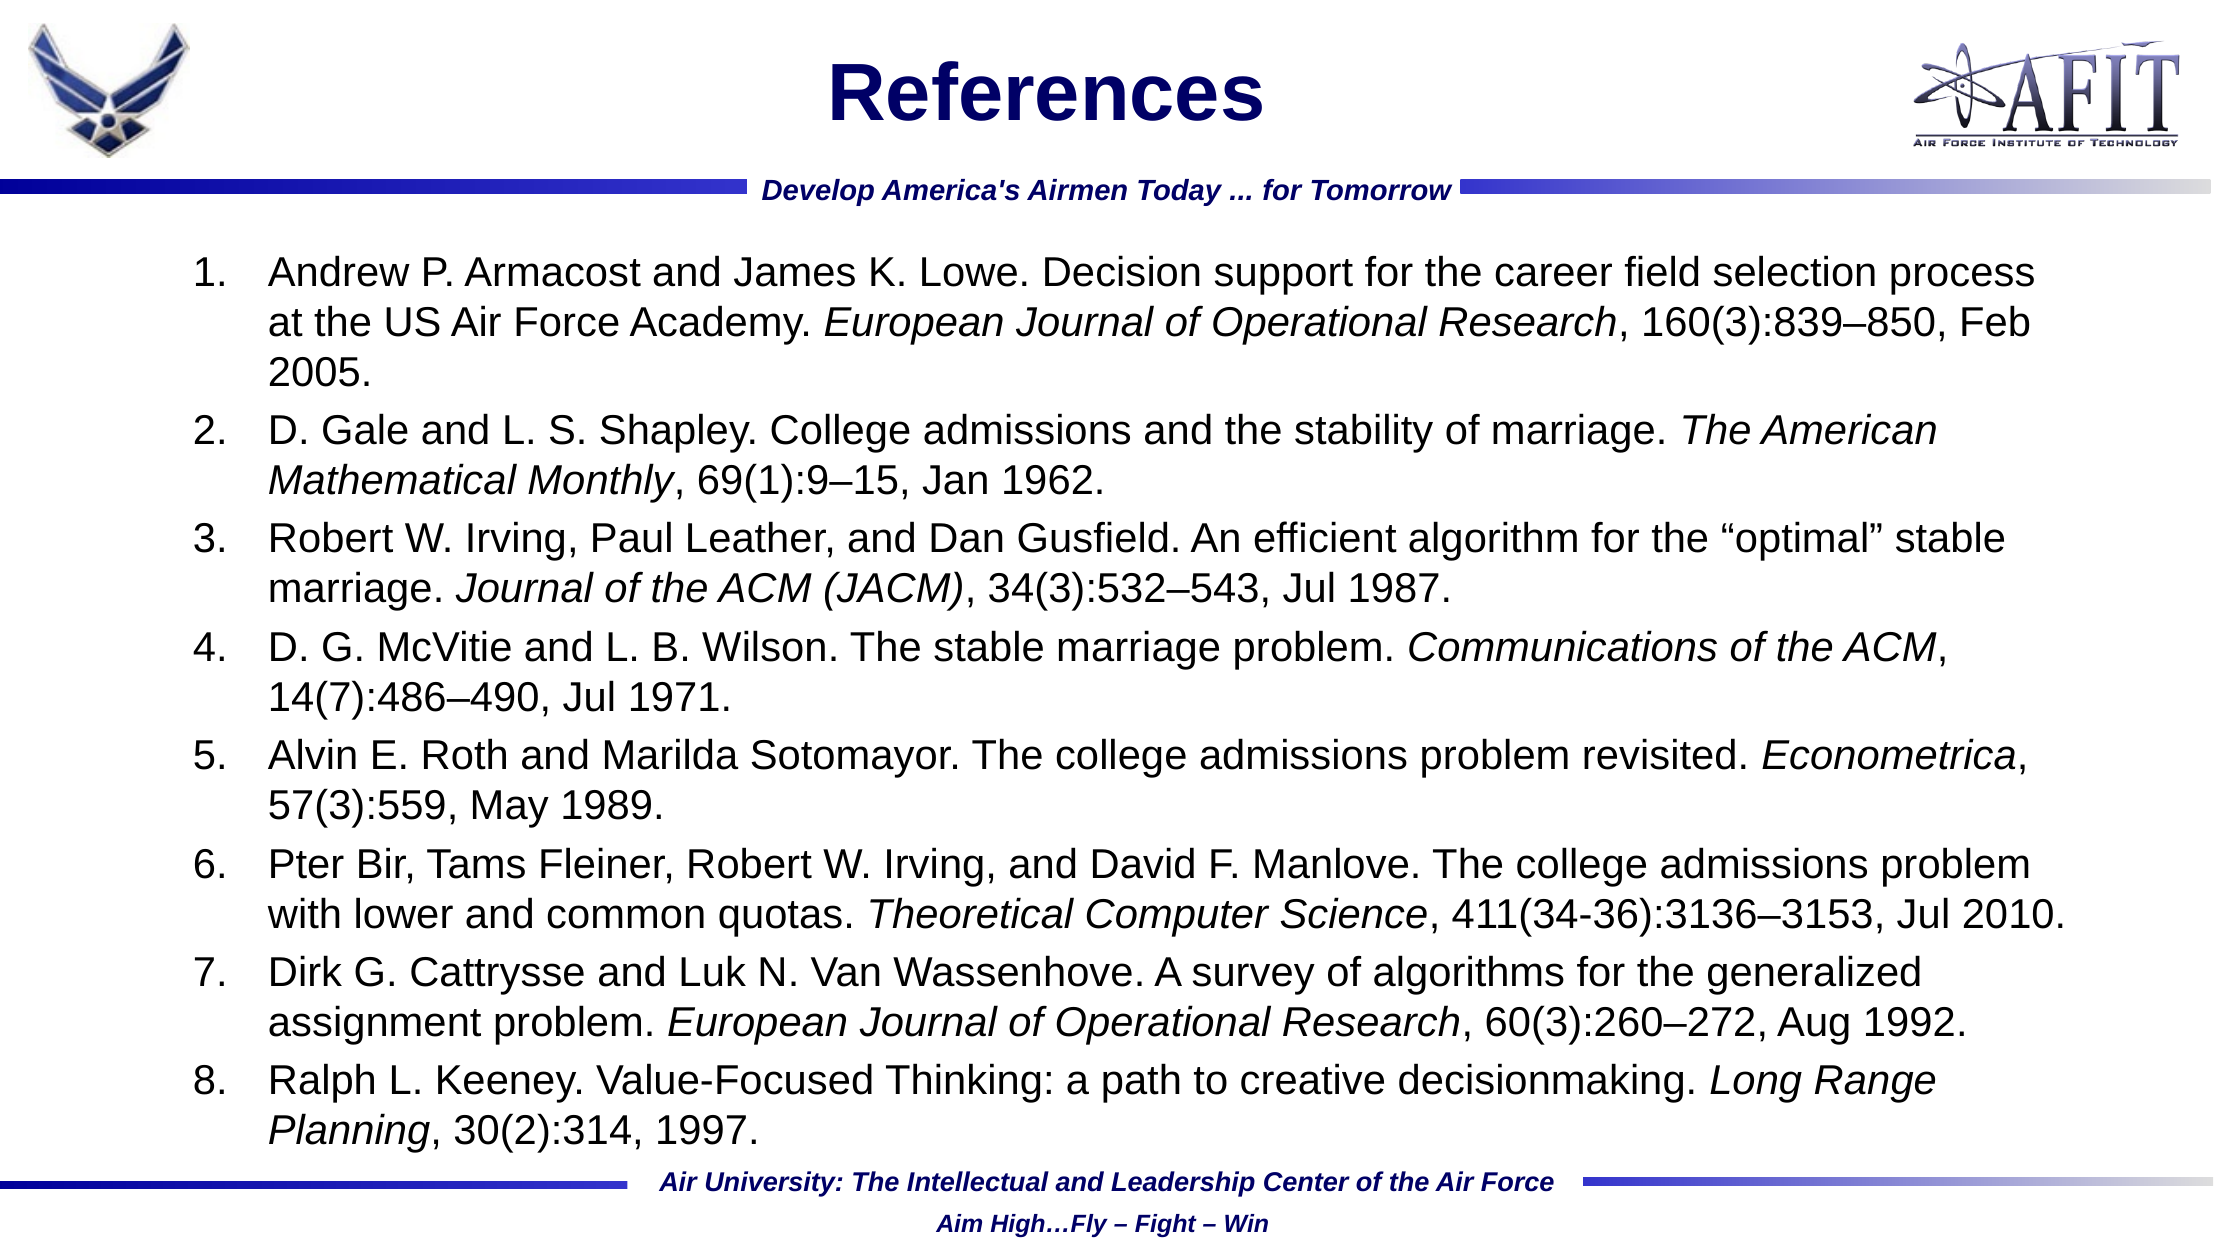

# References

Andrew P. Armacost and James K. Lowe. Decision support for the career ﬁeld selection process at the US Air Force Academy. European Journal of Operational Research, 160(3):839–850, Feb 2005.
D. Gale and L. S. Shapley. College admissions and the stability of marriage. The American Mathematical Monthly, 69(1):9–15, Jan 1962.
Robert W. Irving, Paul Leather, and Dan Gusﬁeld. An eﬃcient algorithm for the “optimal” stable marriage. Journal of the ACM (JACM), 34(3):532–543, Jul 1987.
D. G. McVitie and L. B. Wilson. The stable marriage problem. Communications of the ACM, 14(7):486–490, Jul 1971.
Alvin E. Roth and Marilda Sotomayor. The college admissions problem revisited. Econometrica, 57(3):559, May 1989.
Pter Bir, Tams Fleiner, Robert W. Irving, and David F. Manlove. The college admissions problem with lower and common quotas. Theoretical Computer Science, 411(34-36):3136–3153, Jul 2010.
Dirk G. Cattrysse and Luk N. Van Wassenhove. A survey of algorithms for the generalized assignment problem. European Journal of Operational Research, 60(3):260–272, Aug 1992.
Ralph L. Keeney. Value-Focused Thinking: a path to creative decisionmaking. Long Range Planning, 30(2):314, 1997.